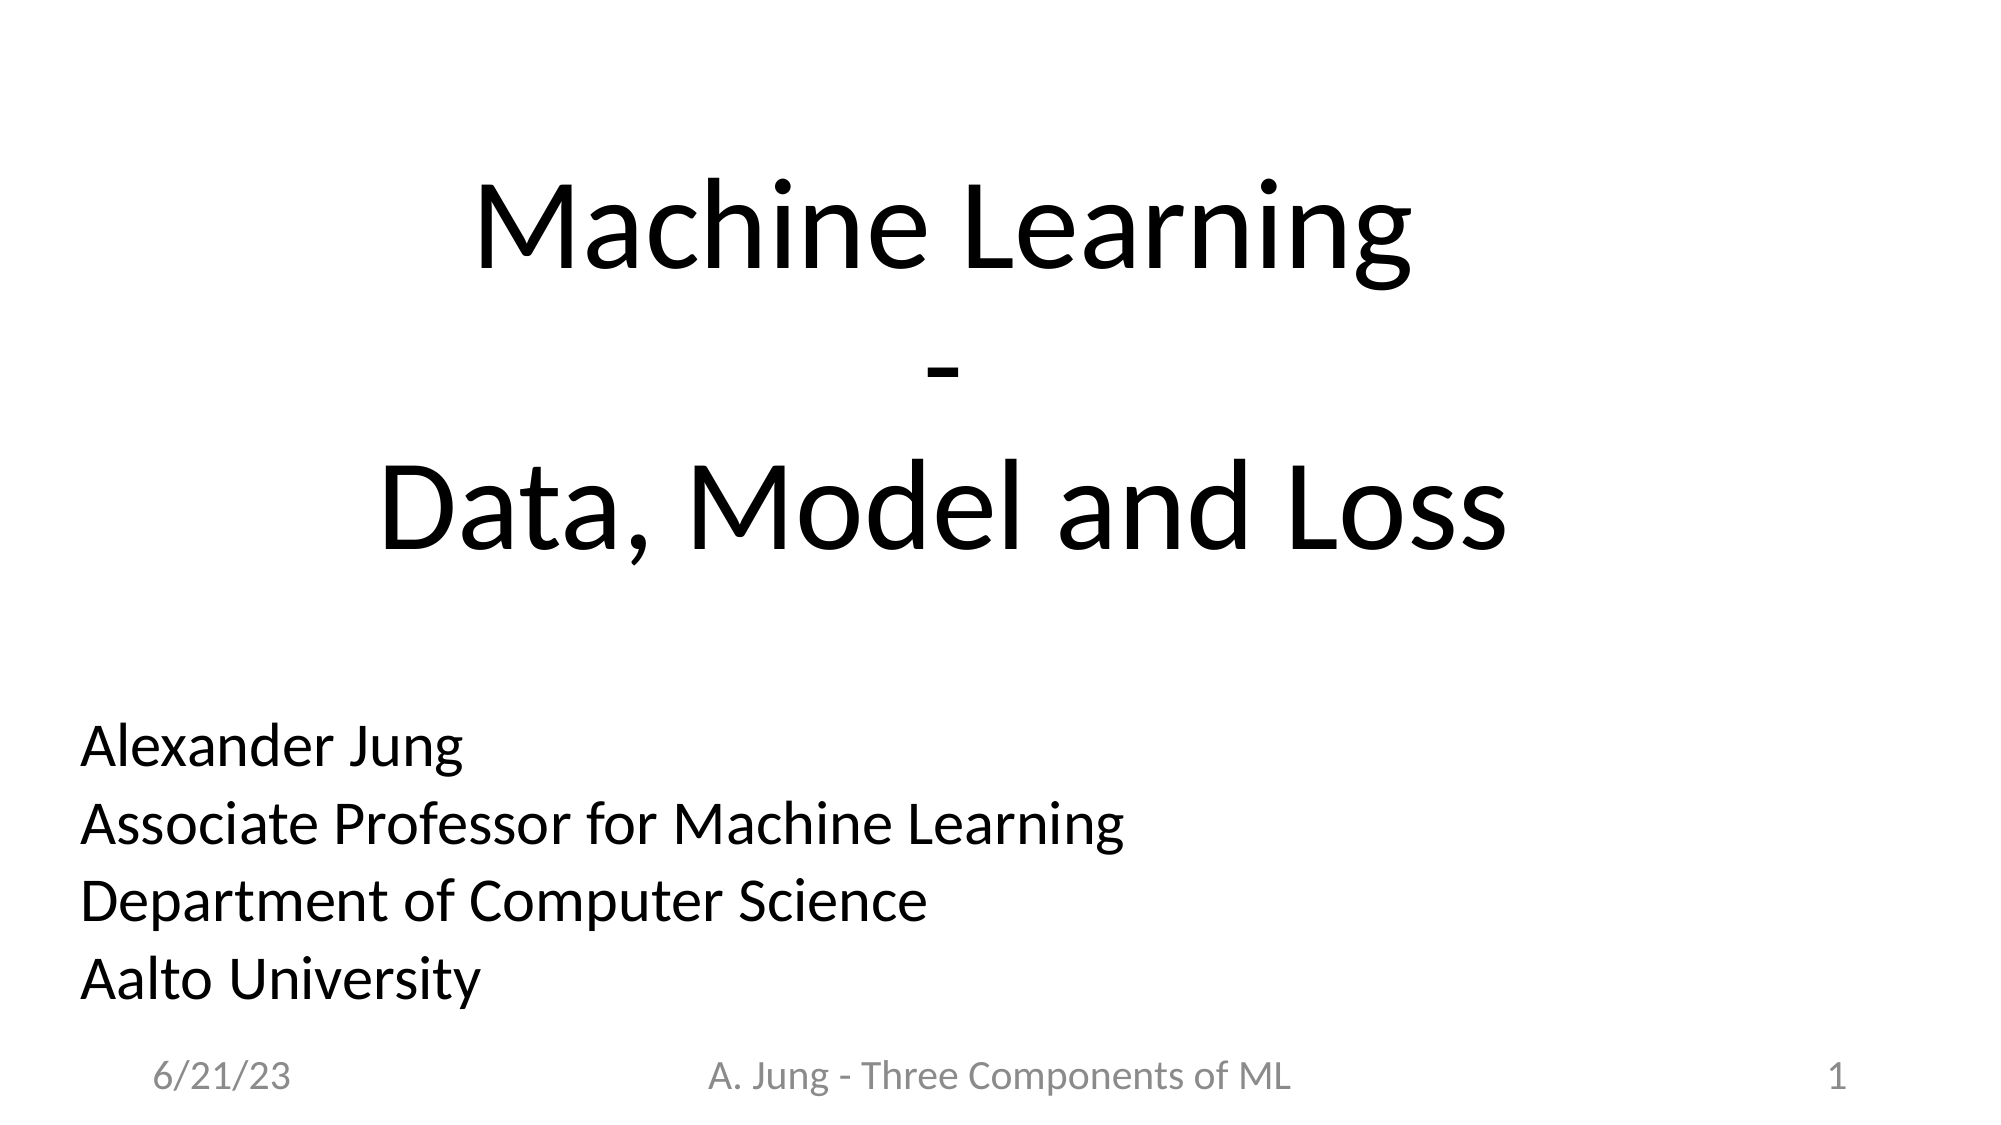

# Machine Learning - Data, Model and Loss
Alexander Jung
Associate Professor for Machine Learning
Department of Computer Science
Aalto University
6/21/23
A. Jung - Three Components of ML
1